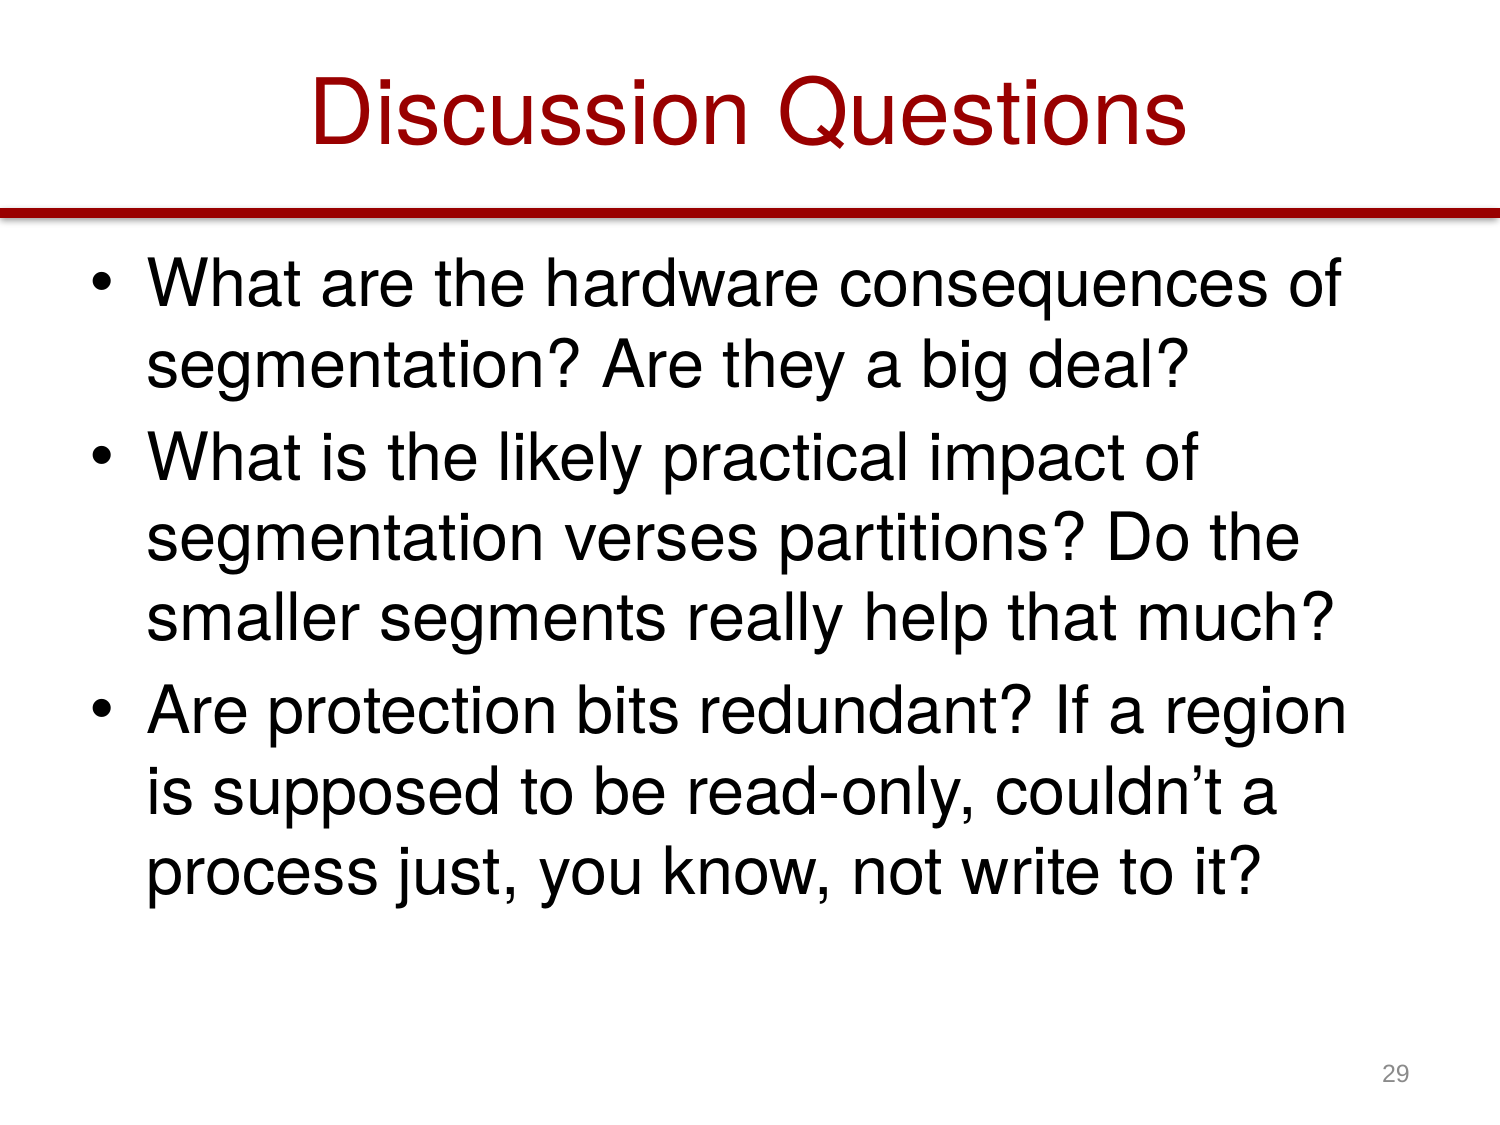

# Discussion Questions
What are the hardware consequences of segmentation? Are they a big deal?
What is the likely practical impact of segmentation verses partitions? Do the smaller segments really help that much?
Are protection bits redundant? If a region is supposed to be read-only, couldn’t a process just, you know, not write to it?
29